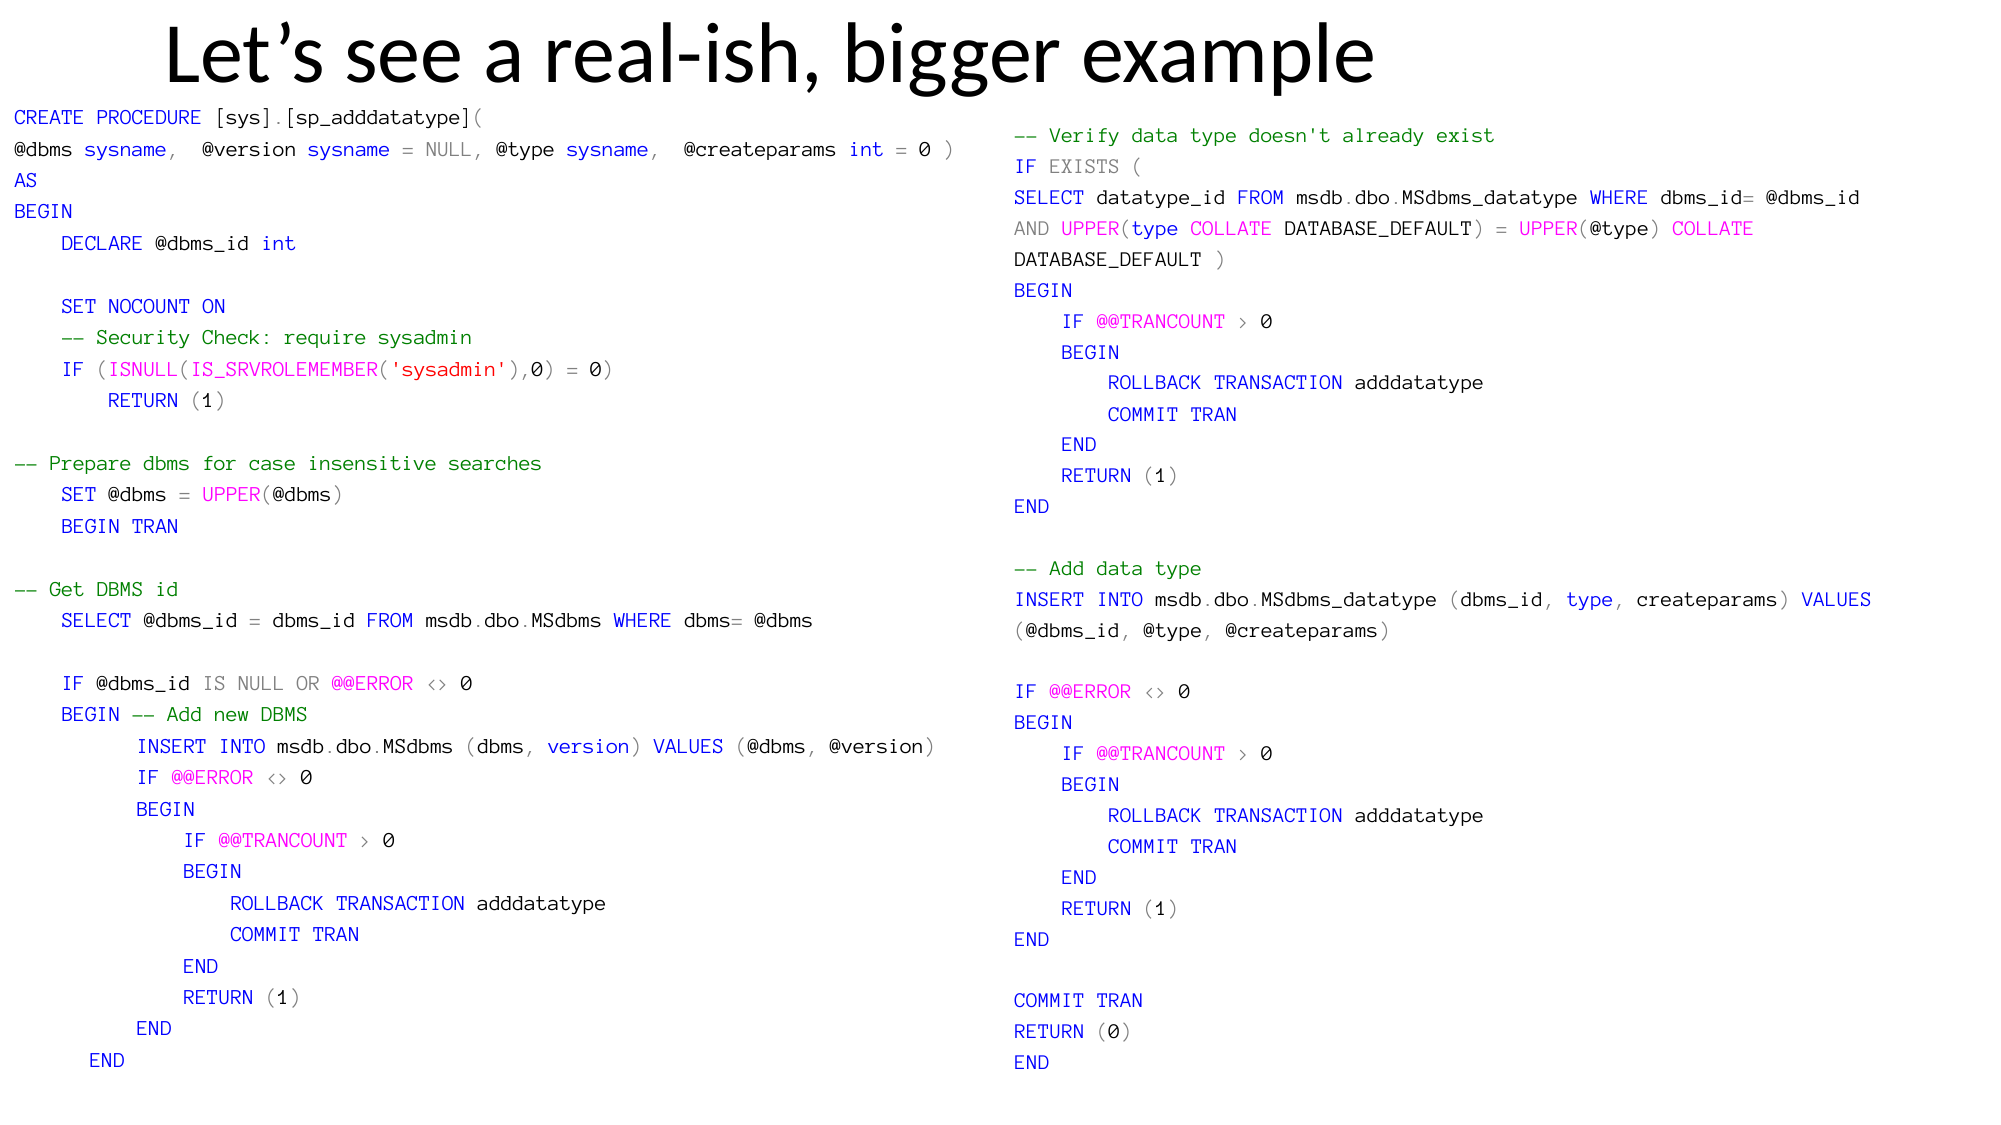

# Let’s see a real-ish, bigger example
CREATE PROCEDURE [sys].[sp_adddatatype](
@dbms sysname,  @version sysname = NULL, @type sysname,  @createparams int = 0 )
AS
BEGIN
    DECLARE @dbms_id int

    SET NOCOUNT ON
    -- Security Check: require sysadmin
    IF (ISNULL(IS_SRVROLEMEMBER('sysadmin'),0) = 0)
        RETURN (1)

-- Prepare dbms for case insensitive searches
    SET @dbms = UPPER(@dbms)
    BEGIN TRAN

-- Get DBMS id
    SELECT @dbms_id = dbms_id FROM msdb.dbo.MSdbms WHERE dbms= @dbms

    IF @dbms_id IS NULL OR @@ERROR <> 0
    BEGIN -- Add new DBMS
    INSERT INTO msdb.dbo.MSdbms (dbms, version) VALUES (@dbms, @version)
    IF @@ERROR <> 0
    BEGIN
        IF @@TRANCOUNT > 0
        BEGIN
            ROLLBACK TRANSACTION adddatatype
            COMMIT TRAN
        END
        RETURN (1)
    END
END
-- Verify data type doesn't already exist
IF EXISTS (
SELECT datatype_id FROM msdb.dbo.MSdbms_datatype WHERE dbms_id= @dbms_id
AND UPPER(type COLLATE DATABASE_DEFAULT) = UPPER(@type) COLLATE DATABASE_DEFAULT )
BEGIN
    IF @@TRANCOUNT > 0
    BEGIN
        ROLLBACK TRANSACTION adddatatype
        COMMIT TRAN
    END
    RETURN (1)
END

-- Add data type
INSERT INTO msdb.dbo.MSdbms_datatype (dbms_id, type, createparams) VALUES (@dbms_id, @type, @createparams)

IF @@ERROR <> 0
BEGIN
    IF @@TRANCOUNT > 0
    BEGIN
        ROLLBACK TRANSACTION adddatatype
        COMMIT TRAN
    END
    RETURN (1)
END

COMMIT TRAN
RETURN (0)
END